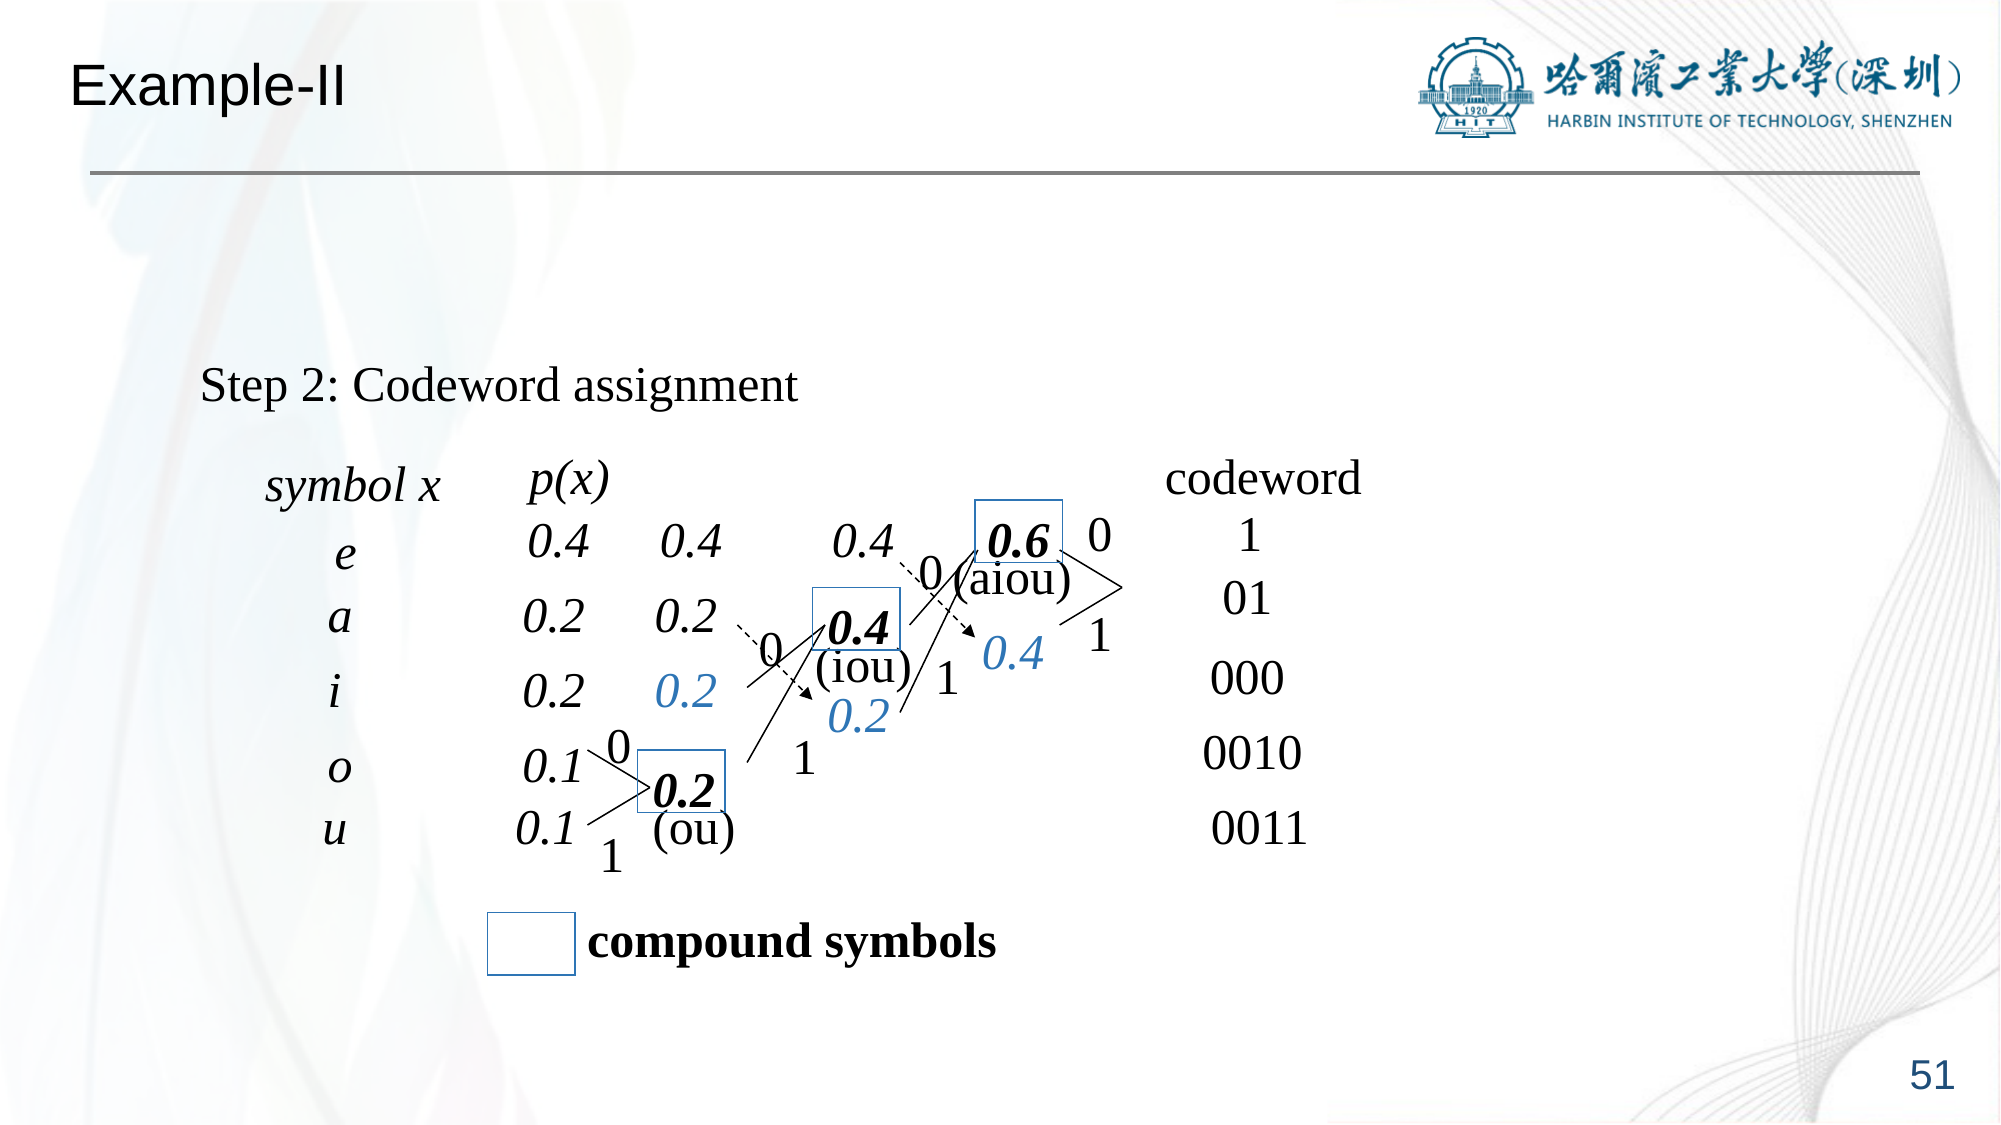

# Example-II
Step 2: Codeword assignment
p(x)
codeword
symbol x
0
1
0.4
0.4
0.4
0.6

e
0
(aiou)

01

a
0.2
0.2
0.4

1
0
0.4

(iou)
1
000
i
0.2
0.2
0.2
0
0010
1
o
0.1

0.2

u
0.1

(ou)
0011
1
compound symbols

51